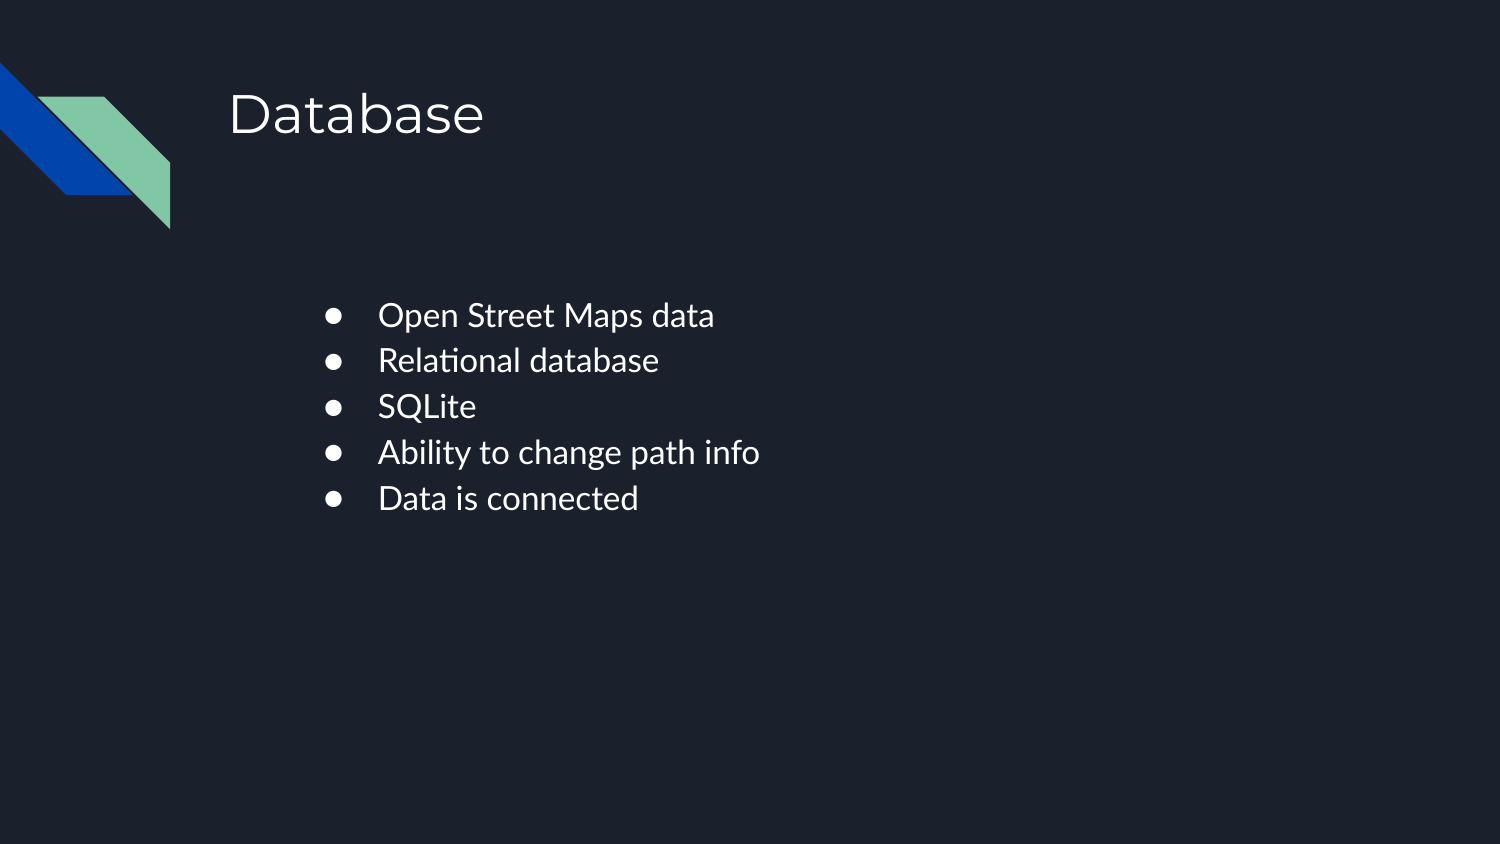

# Database

Open Street Maps data
Relational database
SQLite
Ability to change path info
Data is connected